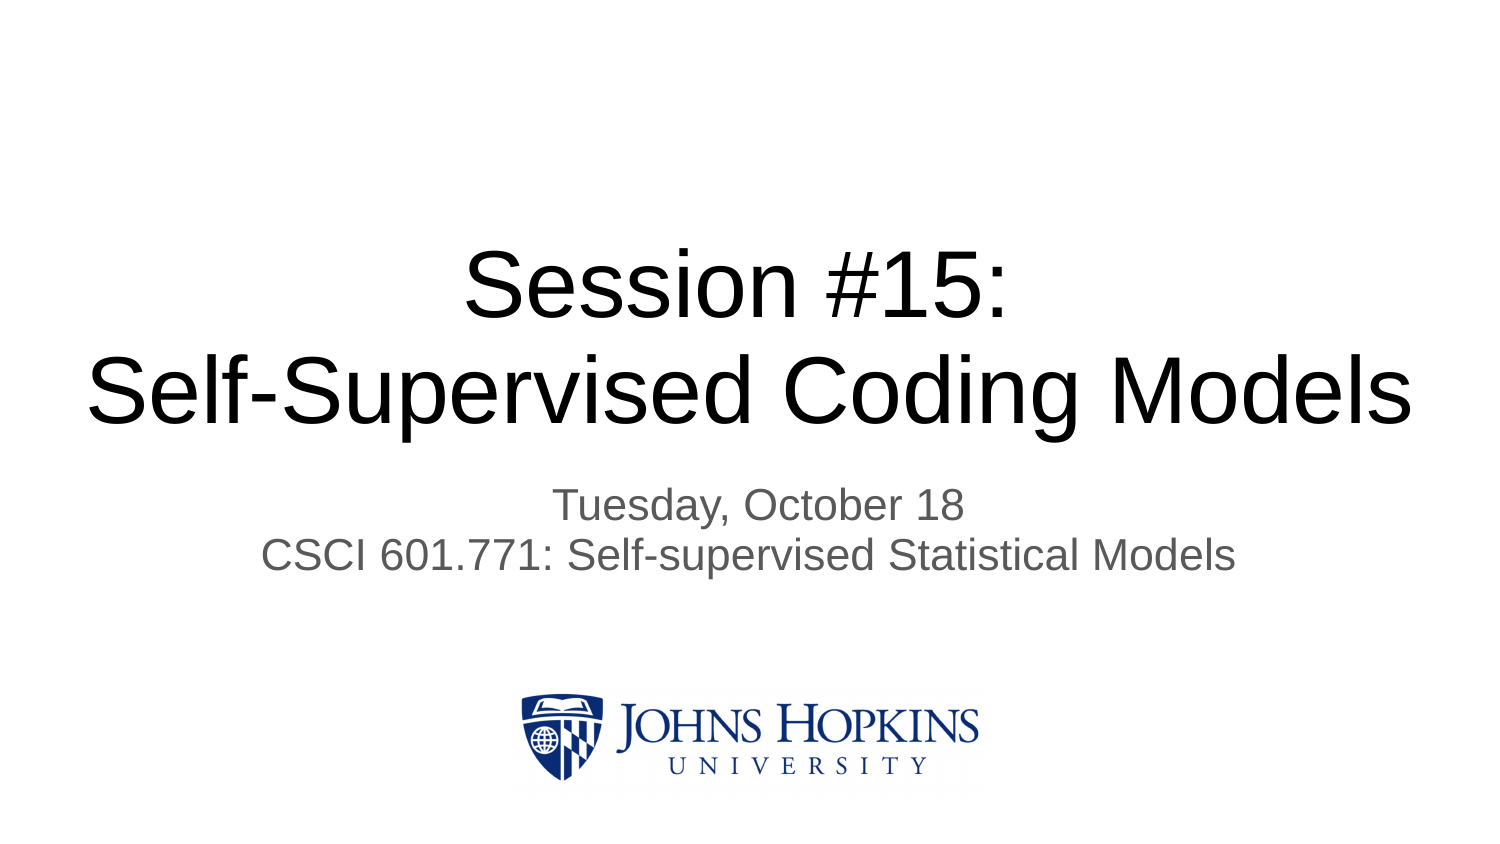

# Session #15:  Self-Supervised Coding Models
Tuesday, October 18
CSCI 601.771: Self-supervised Statistical Models